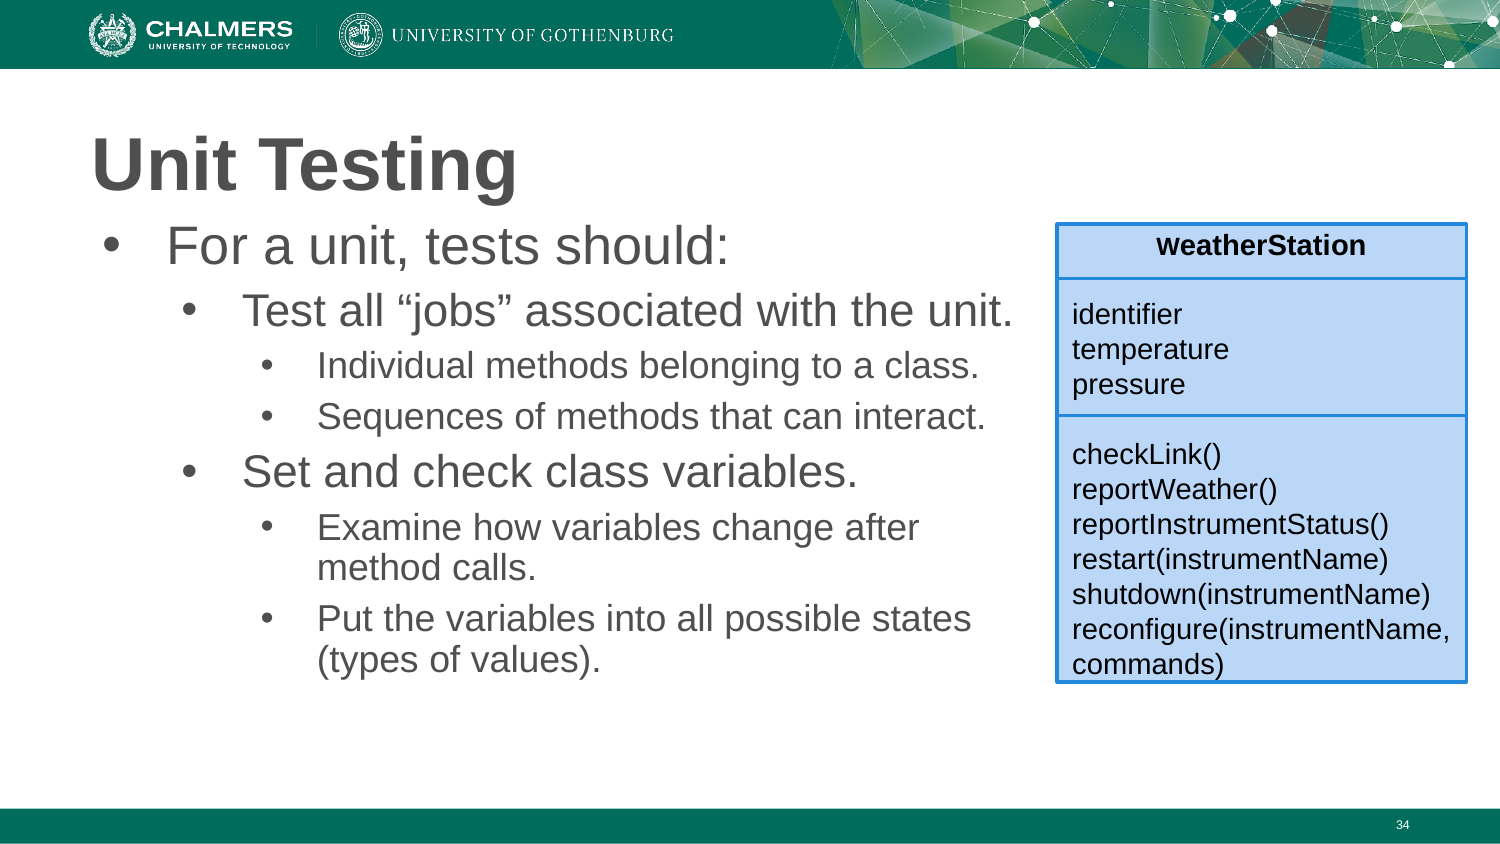

# Unit Testing
For a unit, tests should:
Test all “jobs” associated with the unit.
Individual methods belonging to a class.
Sequences of methods that can interact.
Set and check class variables.
Examine how variables change after method calls.
Put the variables into all possible states (types of values).

WeatherStation

identifier
temperature
pressure

checkLink()
reportWeather()
reportInstrumentStatus()
restart(instrumentName)
shutdown(instrumentName)
reconfigure(instrumentName, commands)
34